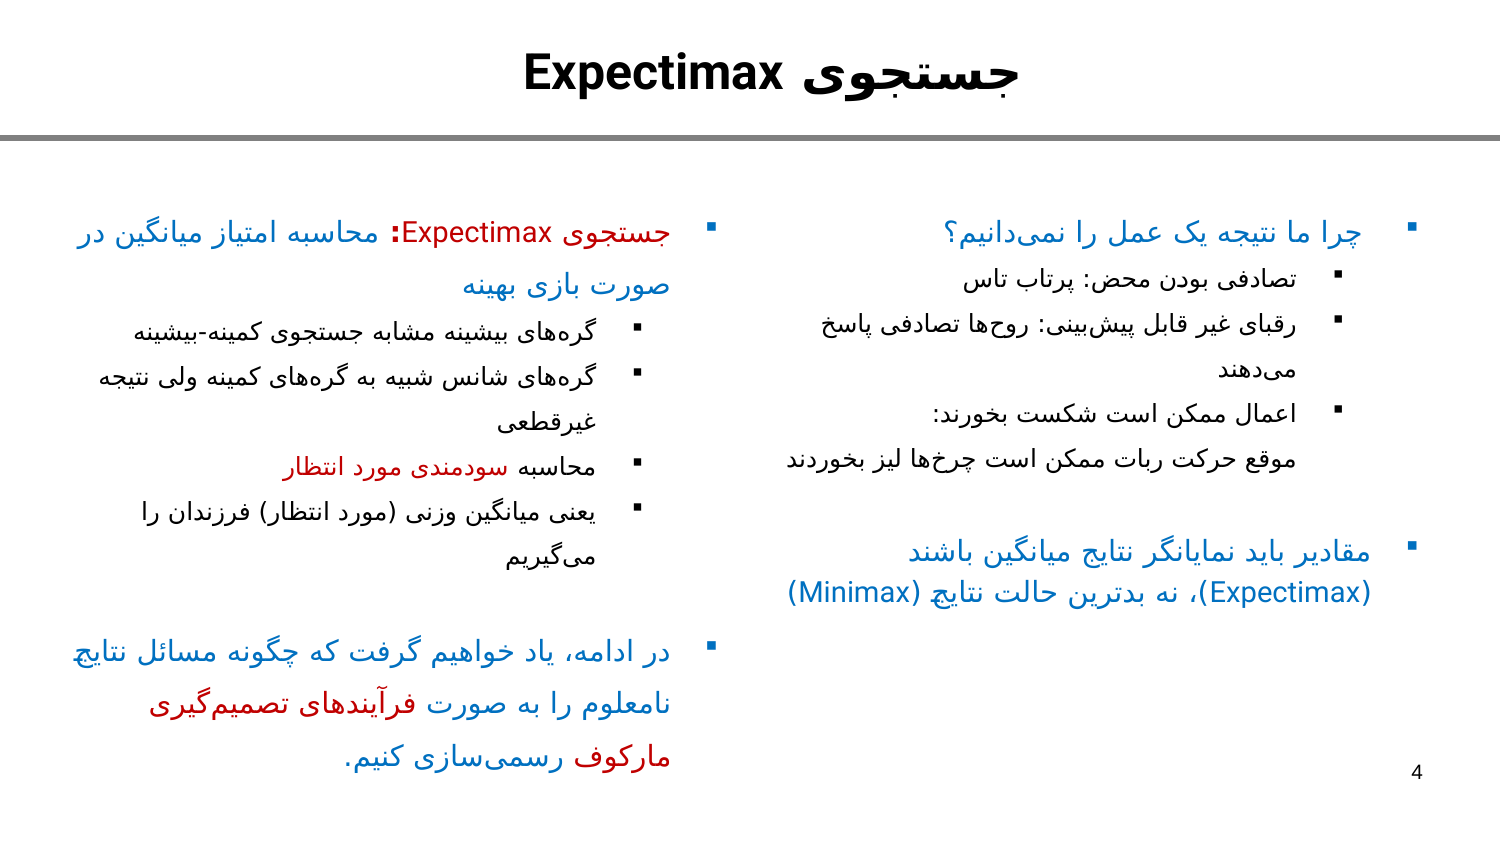

جستجوی Expectimax

جستجوی Expectimax: محاسبه‌ امتیاز میانگین در صورت بازی بهینه
گره‌های بیشینه مشابه جستجوی کمینه-بیشینه
گره‌های شانس شبیه به گره‌های کمینه ولی نتیجه غیرقطعی
محاسبه سودمندی مورد انتظار
یعنی میانگین وزنی (مورد انتظار) فرزندان را می‌گیریم

در ادامه، یاد خواهیم گرفت که چگونه مسائل نتایج نامعلوم را به صورت فرآیندهای تصمیم‌گیری مارکوف رسمی‌سازی کنیم.

چرا ما نتیجه‌ یک عمل را نمی‌دانیم؟
تصادفی بودن محض: پرتاب تاس
رقبای غیر قابل پیش‌بینی: روح‌ها تصادفی پاسخ می‌دهند
اعمال ممکن است شکست بخورند:
موقع حرکت ربات ممکن است چرخ‌ها لیز بخوردند

مقادیر باید نمایانگر نتایج میانگین باشند (Expectimax)، نه بدترین حالت نتایج (Minimax)

4